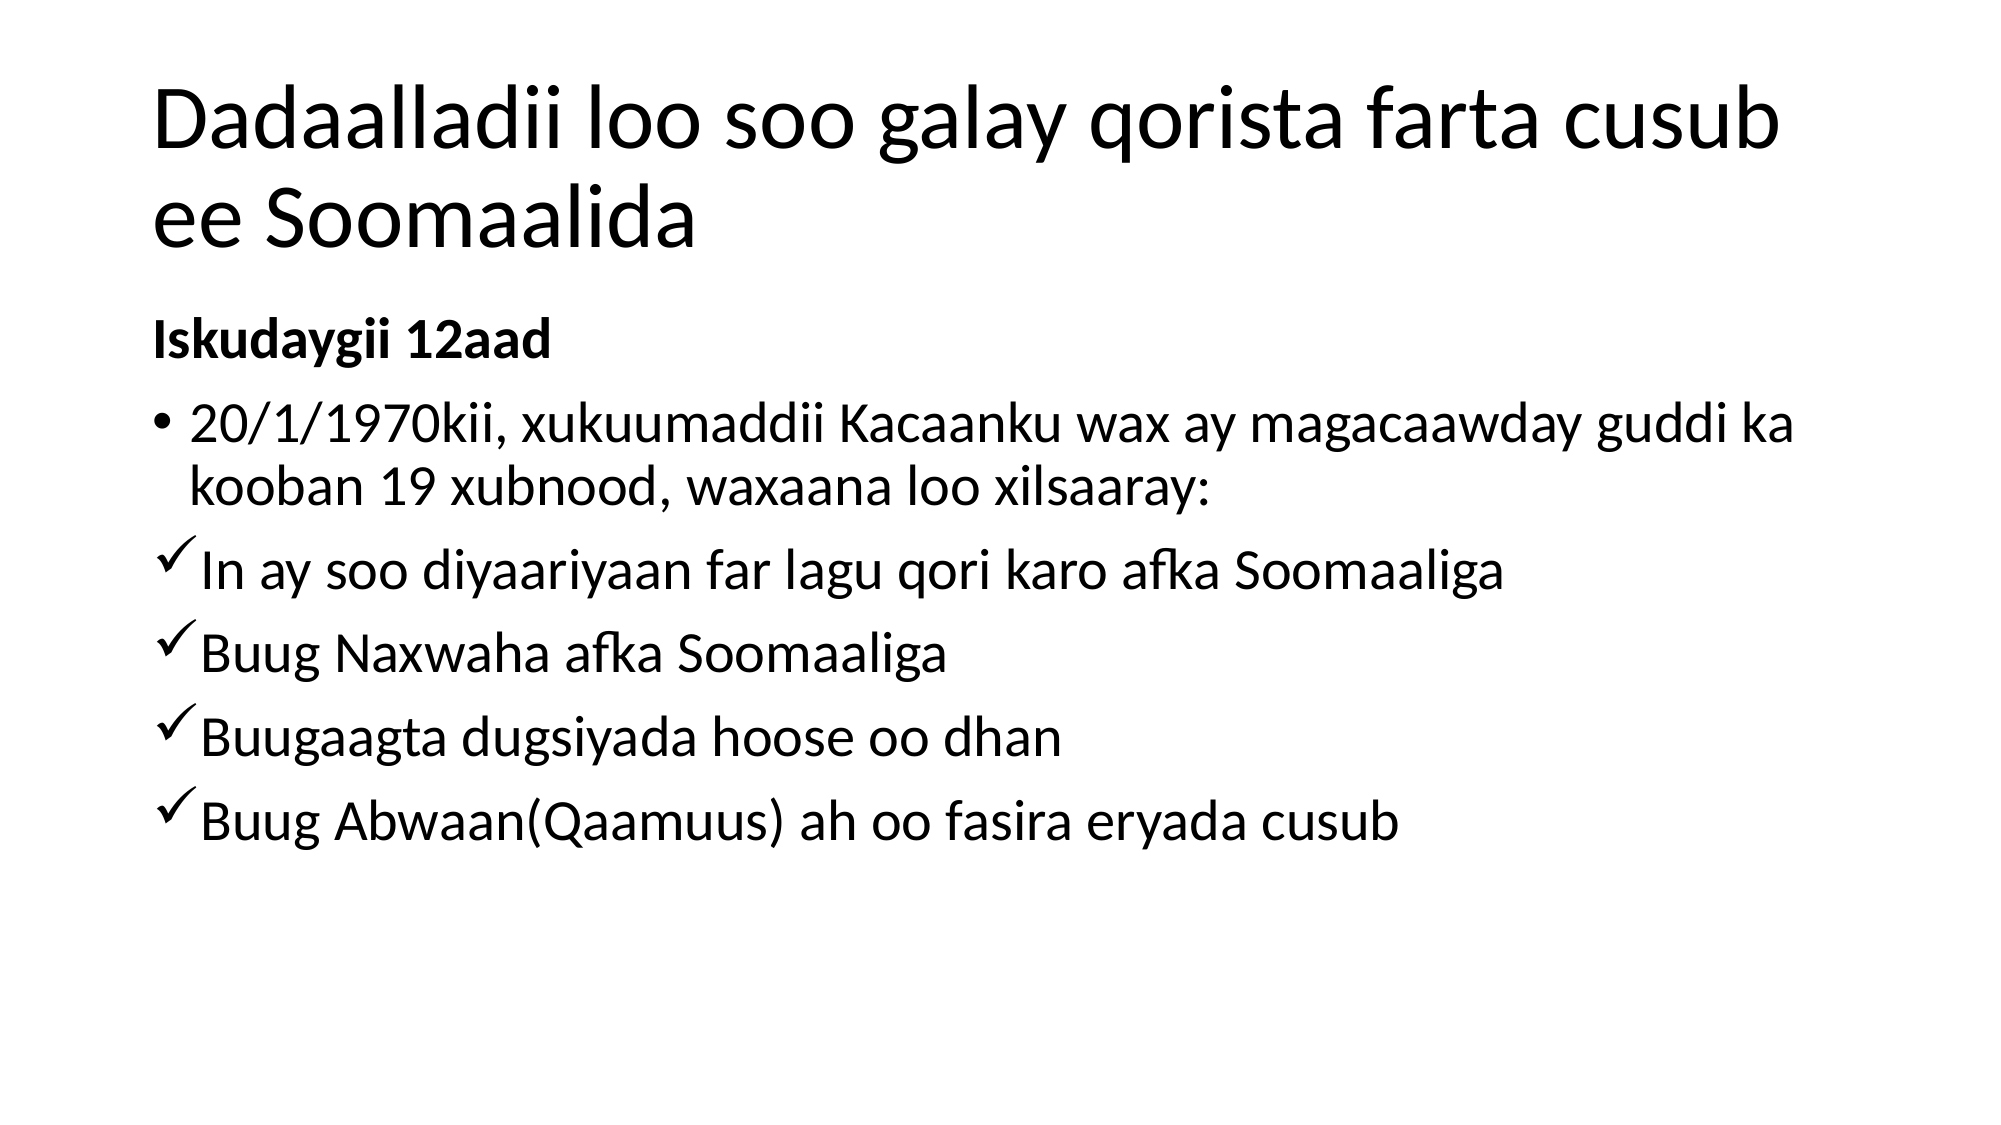

# Dadaalladii loo soo galay qorista farta cusub ee Soomaalida
Iskudaygii 12aad
20/1/1970kii, xukuumaddii Kacaanku wax ay magacaawday guddi ka kooban 19 xubnood, waxaana loo xilsaaray:
In ay soo diyaariyaan far lagu qori karo afka Soomaaliga
Buug Naxwaha afka Soomaaliga
Buugaagta dugsiyada hoose oo dhan
Buug Abwaan(Qaamuus) ah oo fasira eryada cusub